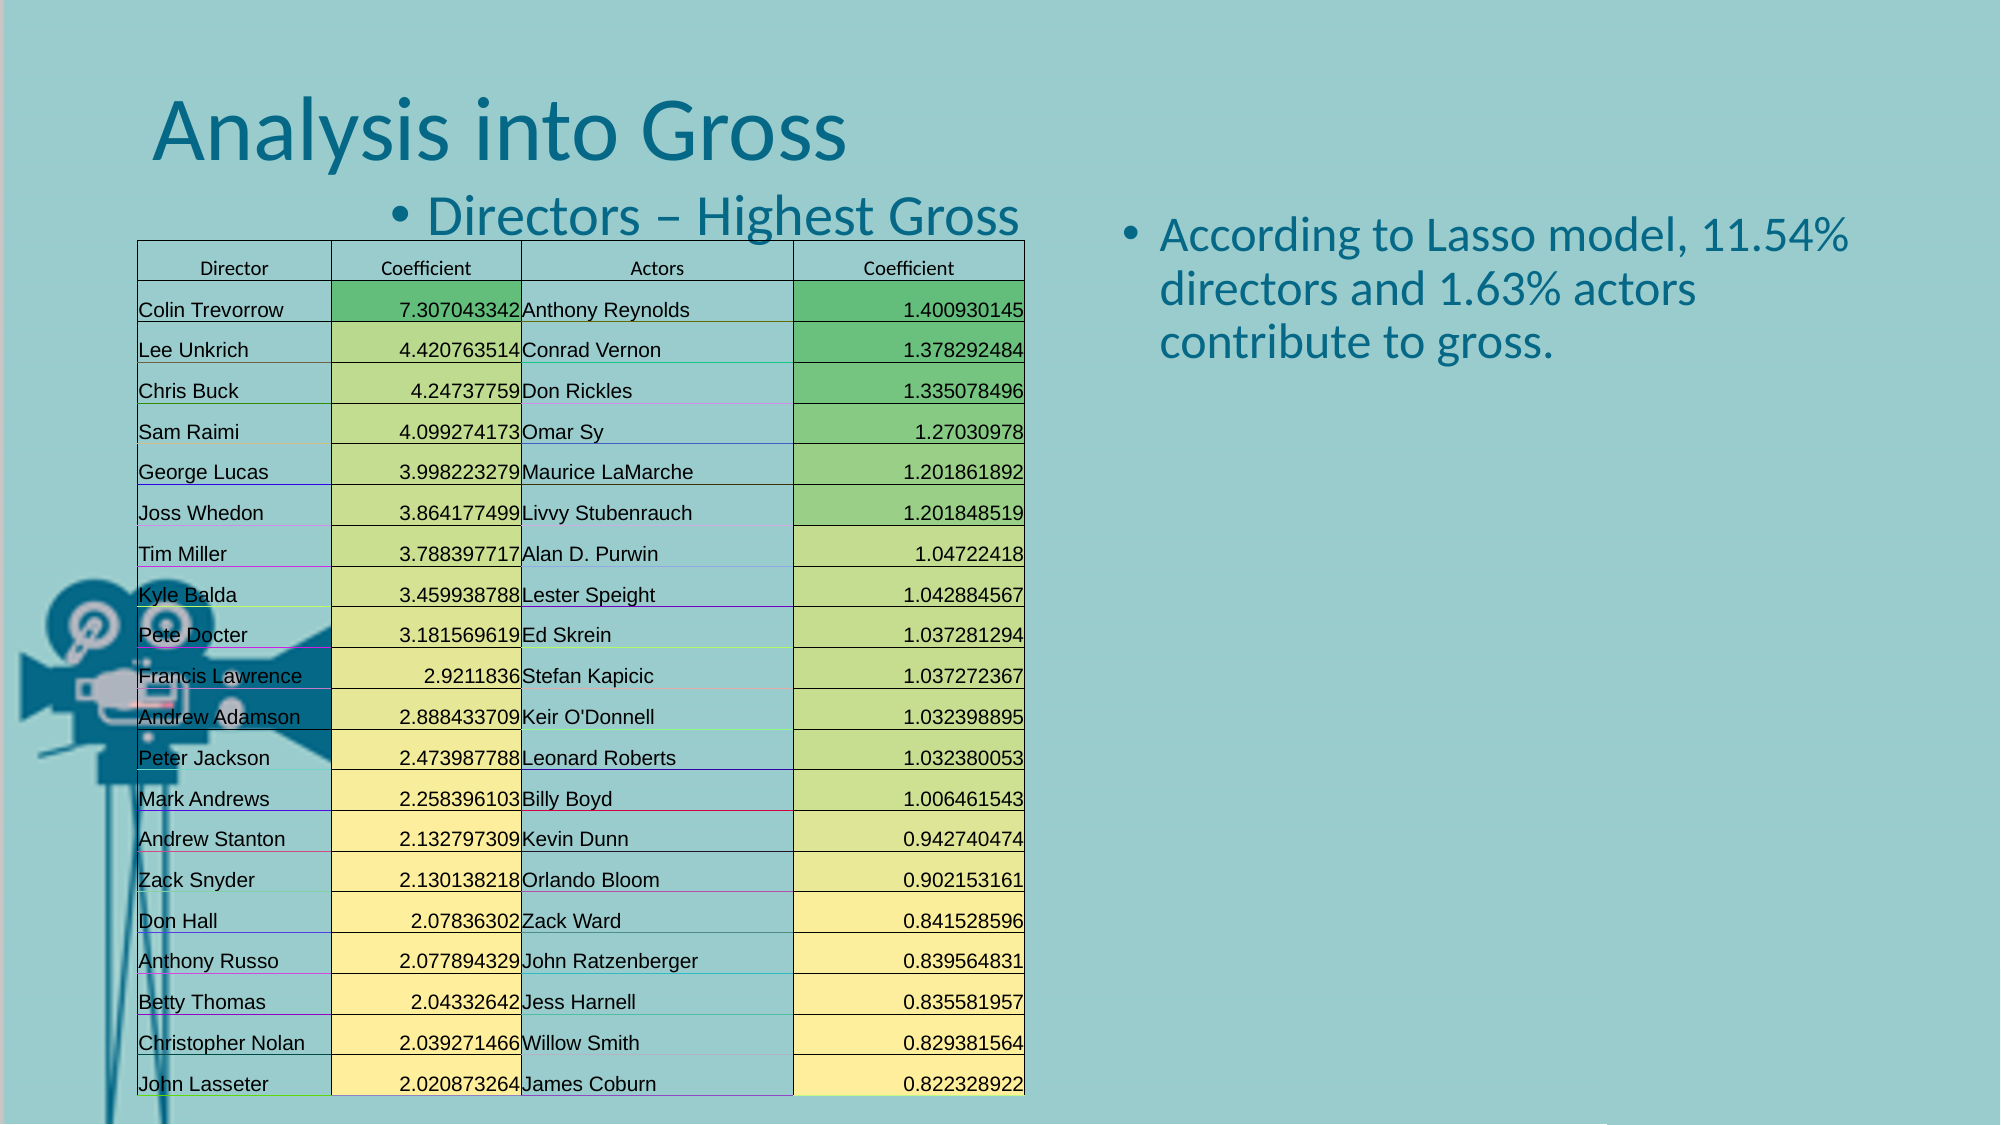

# Analysis into Gross
Directors – Highest Gross

According to Lasso model, 11.54% directors and 1.63% actors contribute to gross.

| Director | Coefficient | Actors | Coefficient |
| --- | --- | --- | --- |
| Colin Trevorrow | 7.307043342 | Anthony Reynolds | 1.400930145 |
| Lee Unkrich | 4.420763514 | Conrad Vernon | 1.378292484 |
| Chris Buck | 4.24737759 | Don Rickles | 1.335078496 |
| Sam Raimi | 4.099274173 | Omar Sy | 1.27030978 |
| George Lucas | 3.998223279 | Maurice LaMarche | 1.201861892 |
| Joss Whedon | 3.864177499 | Livvy Stubenrauch | 1.201848519 |
| Tim Miller | 3.788397717 | Alan D. Purwin | 1.04722418 |
| Kyle Balda | 3.459938788 | Lester Speight | 1.042884567 |
| Pete Docter | 3.181569619 | Ed Skrein | 1.037281294 |
| Francis Lawrence | 2.9211836 | Stefan Kapicic | 1.037272367 |
| Andrew Adamson | 2.888433709 | Keir O'Donnell | 1.032398895 |
| Peter Jackson | 2.473987788 | Leonard Roberts | 1.032380053 |
| Mark Andrews | 2.258396103 | Billy Boyd | 1.006461543 |
| Andrew Stanton | 2.132797309 | Kevin Dunn | 0.942740474 |
| Zack Snyder | 2.130138218 | Orlando Bloom | 0.902153161 |
| Don Hall | 2.07836302 | Zack Ward | 0.841528596 |
| Anthony Russo | 2.077894329 | John Ratzenberger | 0.839564831 |
| Betty Thomas | 2.04332642 | Jess Harnell | 0.835581957 |
| Christopher Nolan | 2.039271466 | Willow Smith | 0.829381564 |
| John Lasseter | 2.020873264 | James Coburn | 0.822328922 |